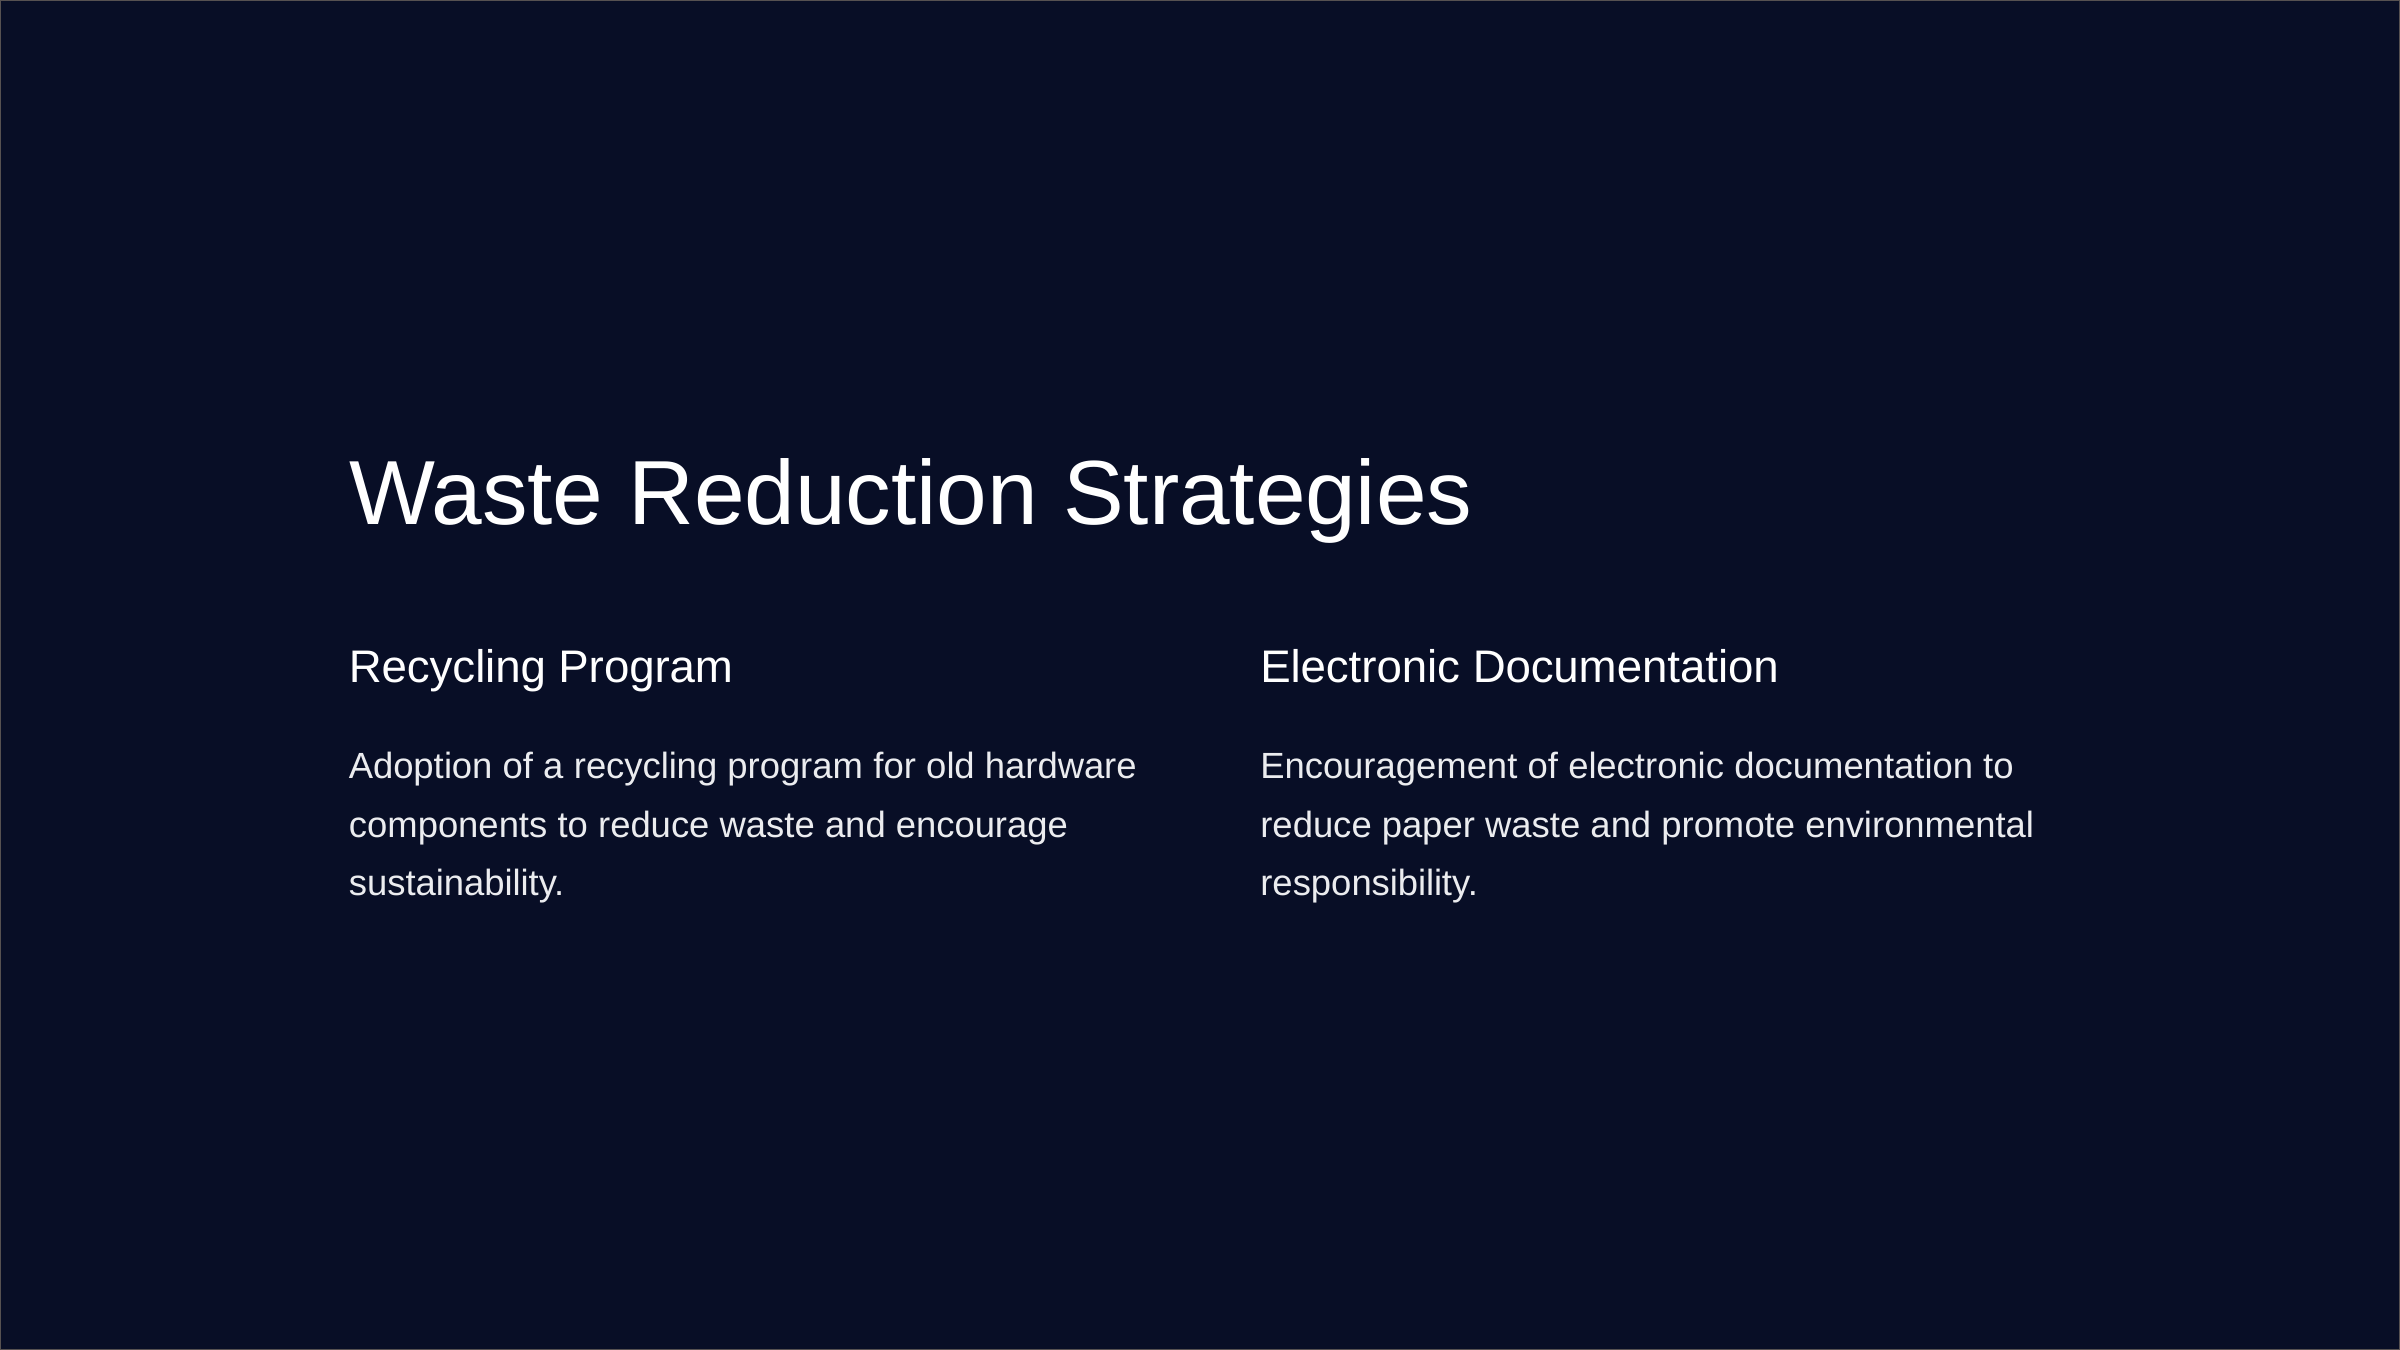

Waste Reduction Strategies
Recycling Program
Electronic Documentation
Adoption of a recycling program for old hardware components to reduce waste and encourage sustainability.
Encouragement of electronic documentation to reduce paper waste and promote environmental responsibility.